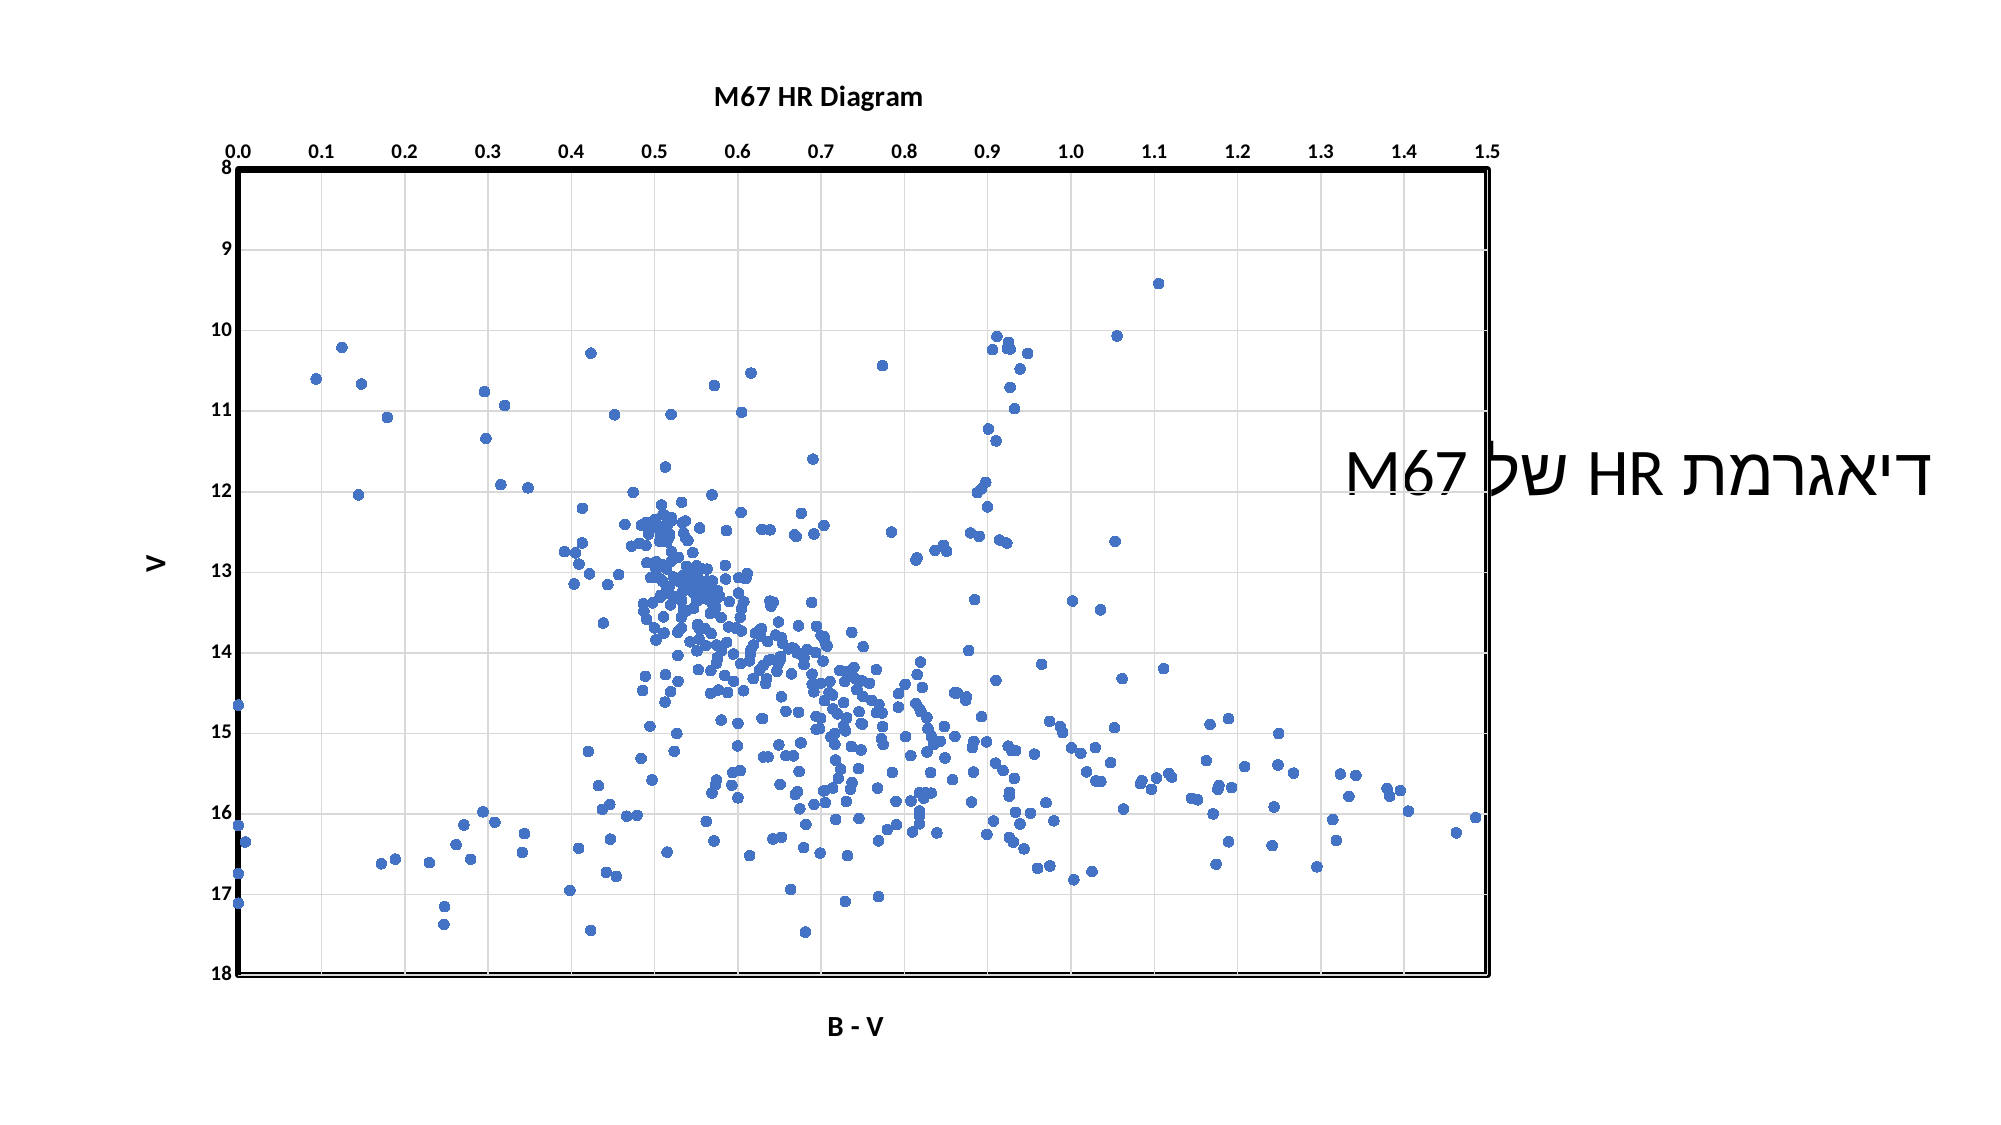

### Chart: M67 HR Diagram

| Category |  |
|---|---|
דיאגרמת HR של M67